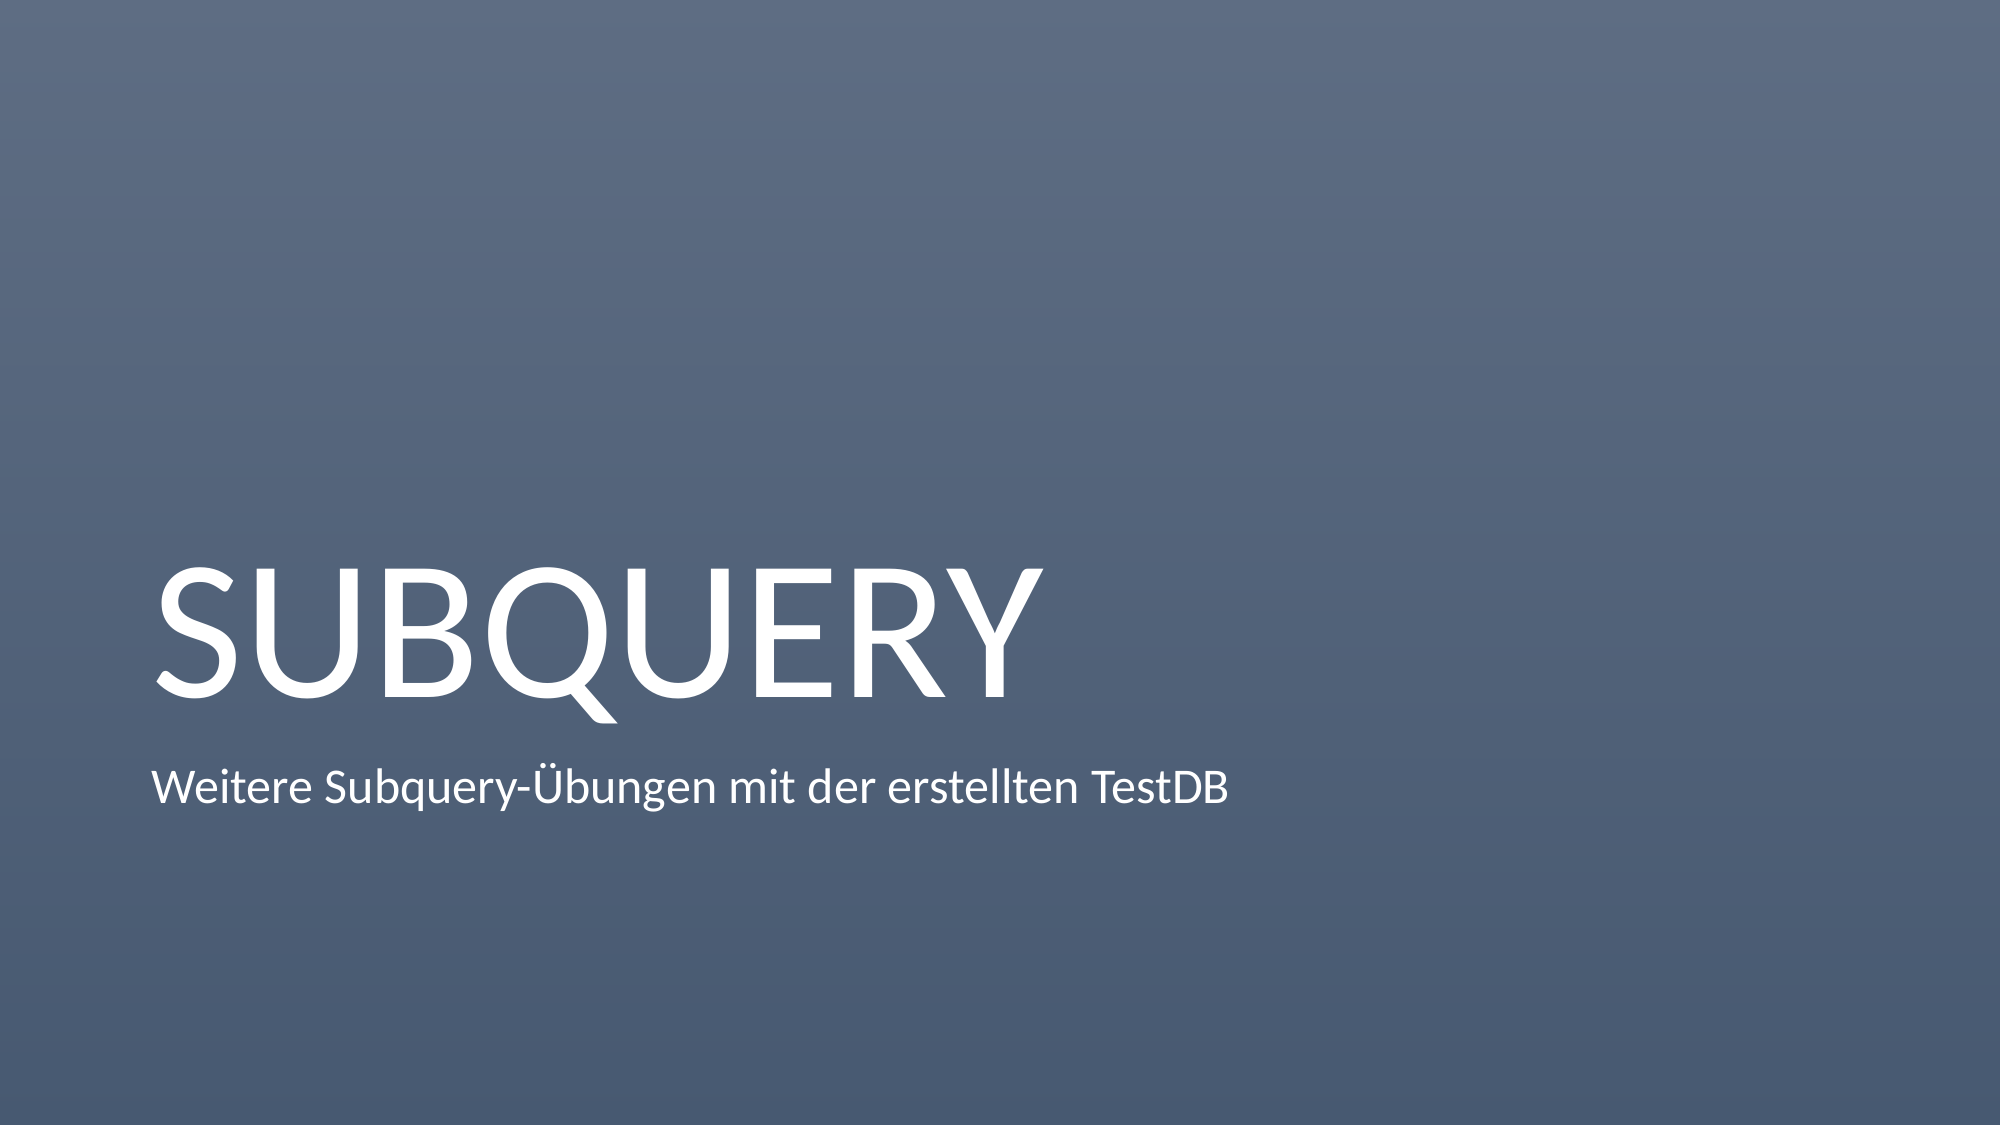

# SUBQUERY
Weitere Subquery-Übungen mit der erstellten TestDB